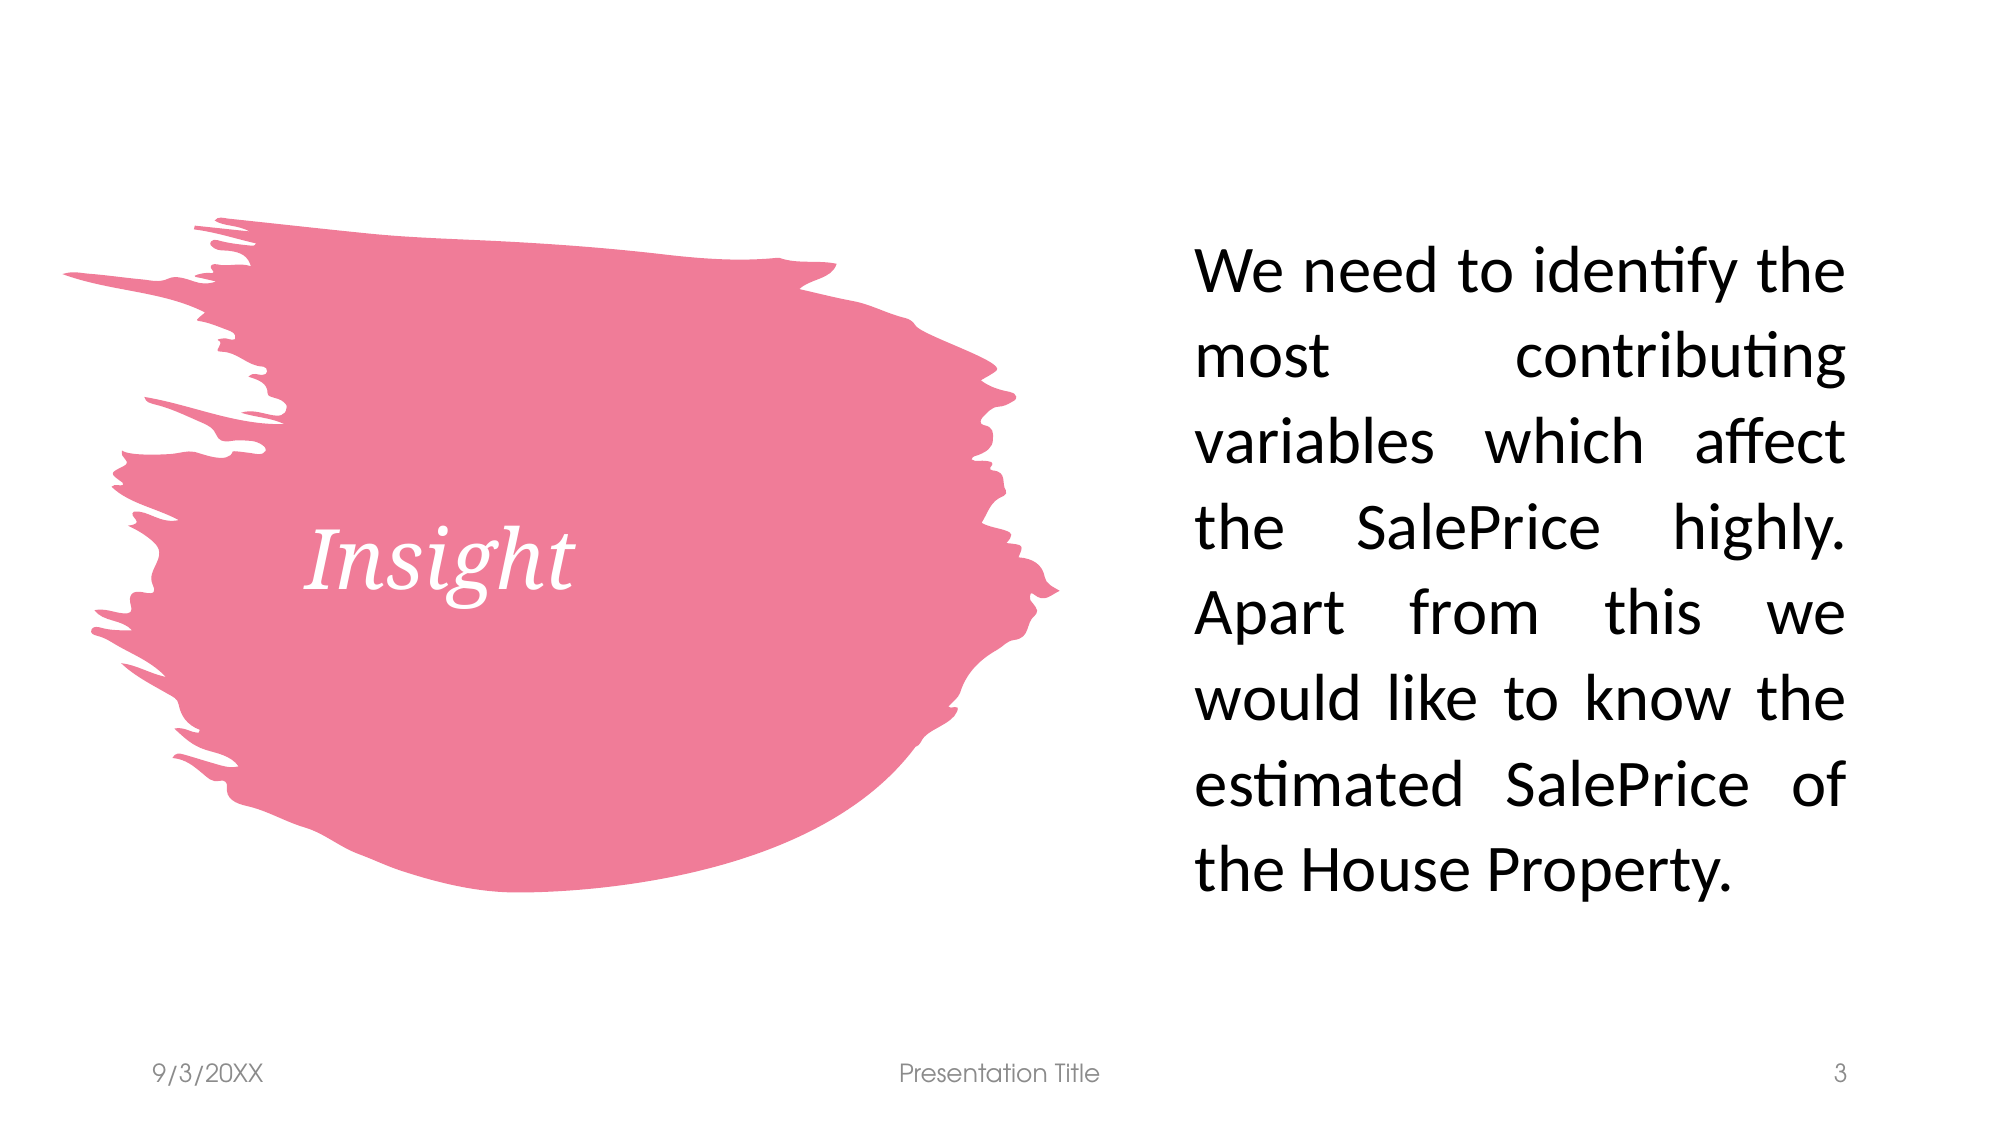

We need to identify the most contributing variables which affect the SalePrice highly. Apart from this we would like to know the estimated SalePrice of the House Property.
# Insight
9/3/20XX
Presentation Title
3